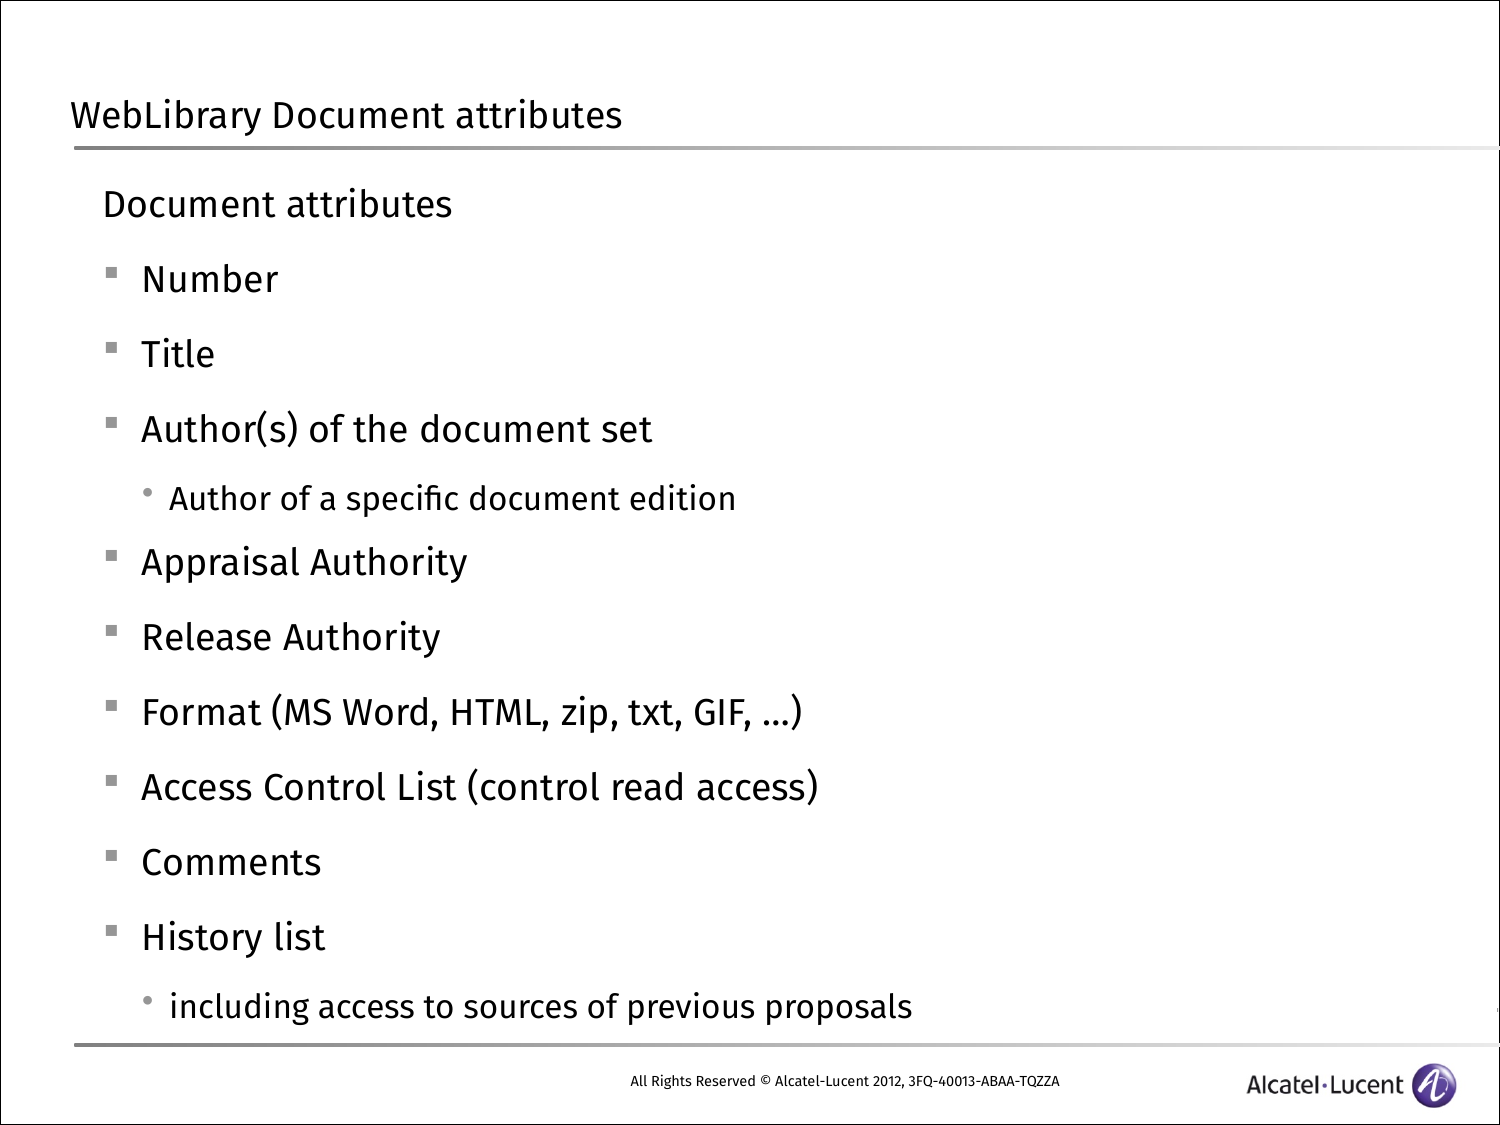

# WebLibrary Document attributes
Document attributes
Number
Title
Author(s) of the document set
Author of a specific document edition
Appraisal Authority
Release Authority
Format (MS Word, HTML, zip, txt, GIF, …)
Access Control List (control read access)
Comments
History list
including access to sources of previous proposals